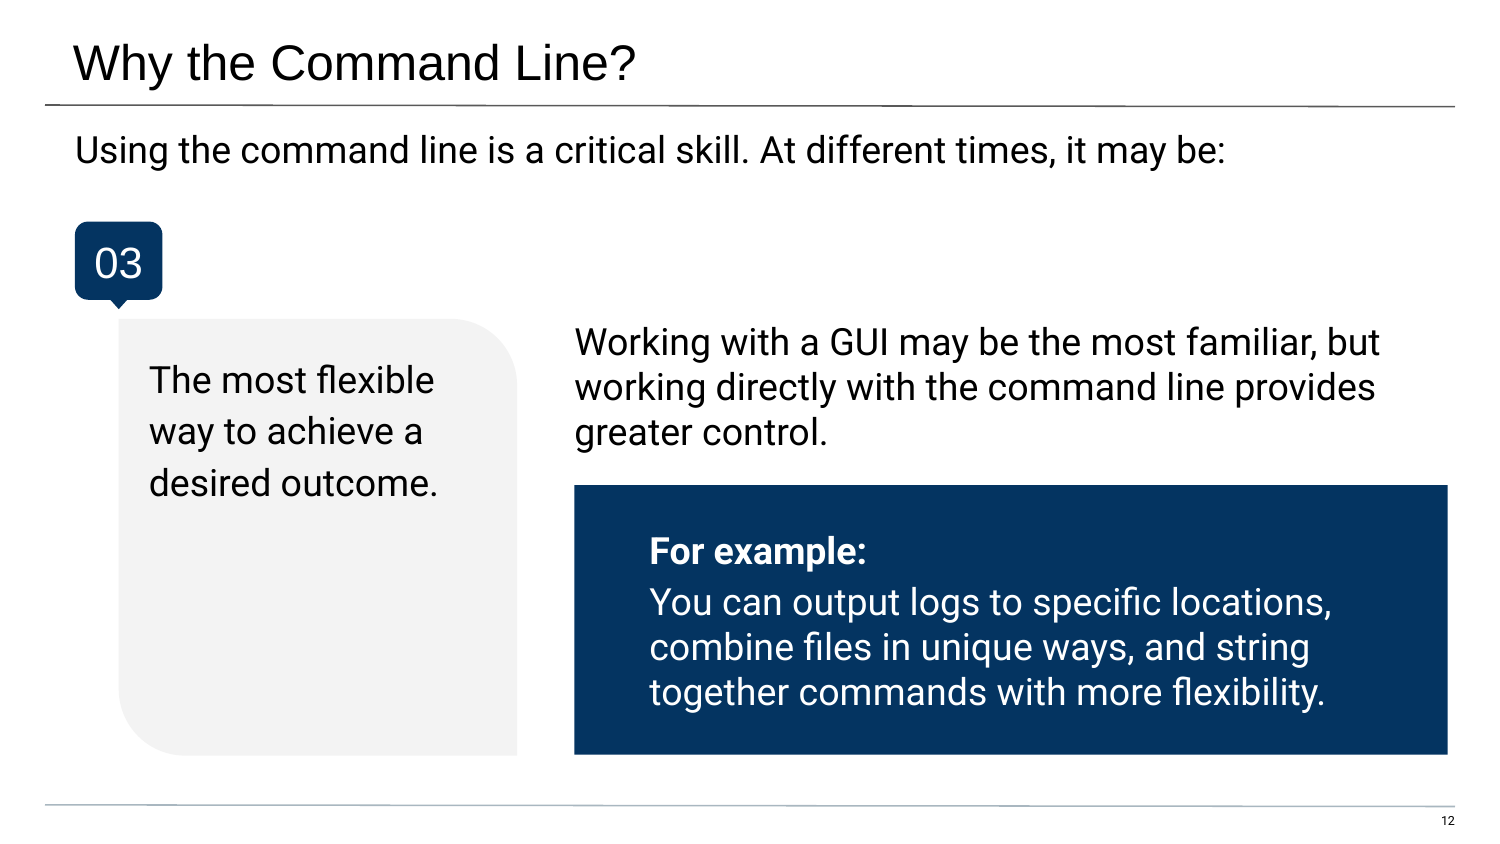

# Why the Command Line?
Using the command line is a critical skill. At different times, it may be:
03

Working with a GUI may be the most familiar, but working directly with the command line provides greater control.

The most flexible way to achieve a desired outcome.
For example:
You can output logs to specific locations, combine files in unique ways, and string together commands with more flexibility.

12